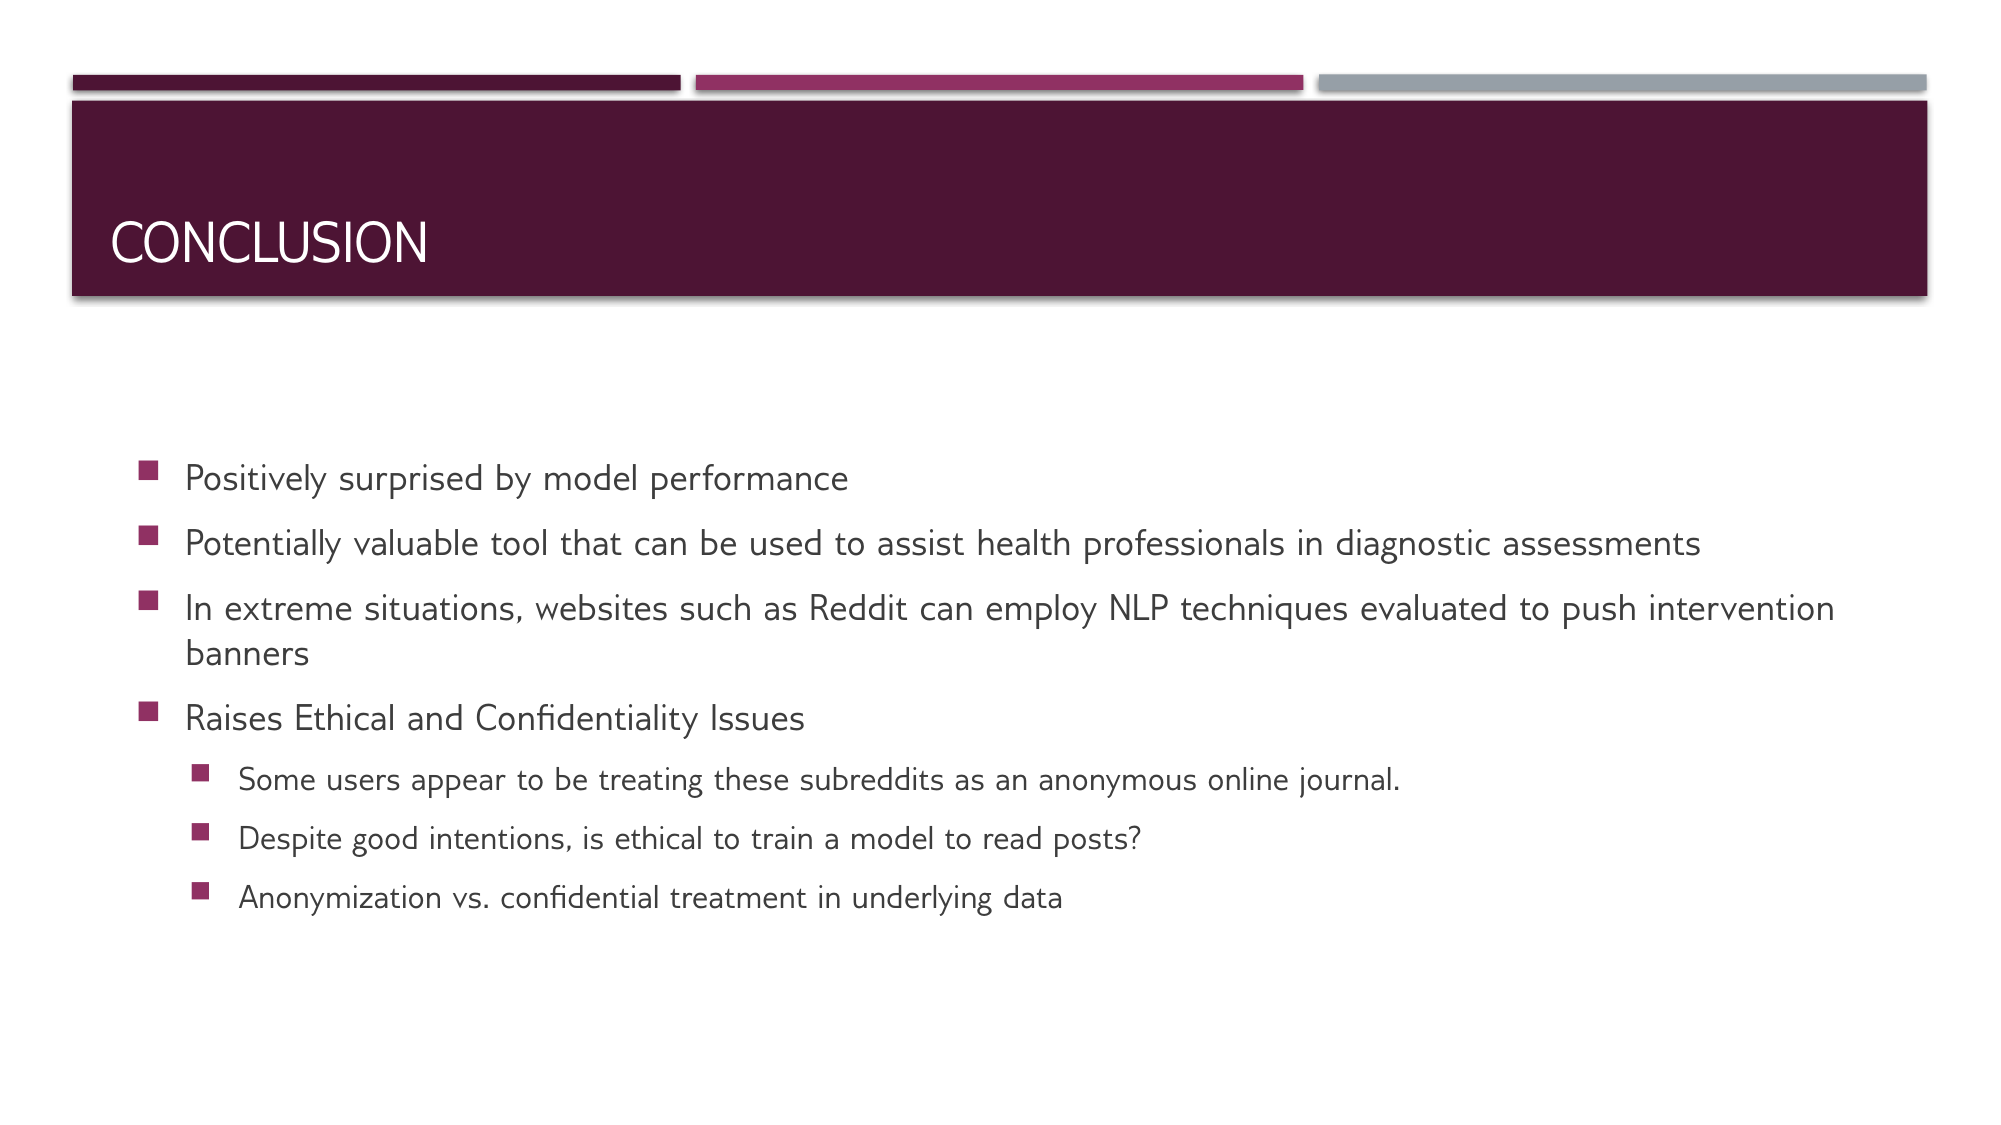

# Conclusion

Positively surprised by model performance
Potentially valuable tool that can be used to assist health professionals in diagnostic assessments
In extreme situations, websites such as Reddit can employ NLP techniques evaluated to push intervention banners
Raises Ethical and Confidentiality Issues
Some users appear to be treating these subreddits as an anonymous online journal.
Despite good intentions, is ethical to train a model to read posts?
Anonymization vs. confidential treatment in underlying data